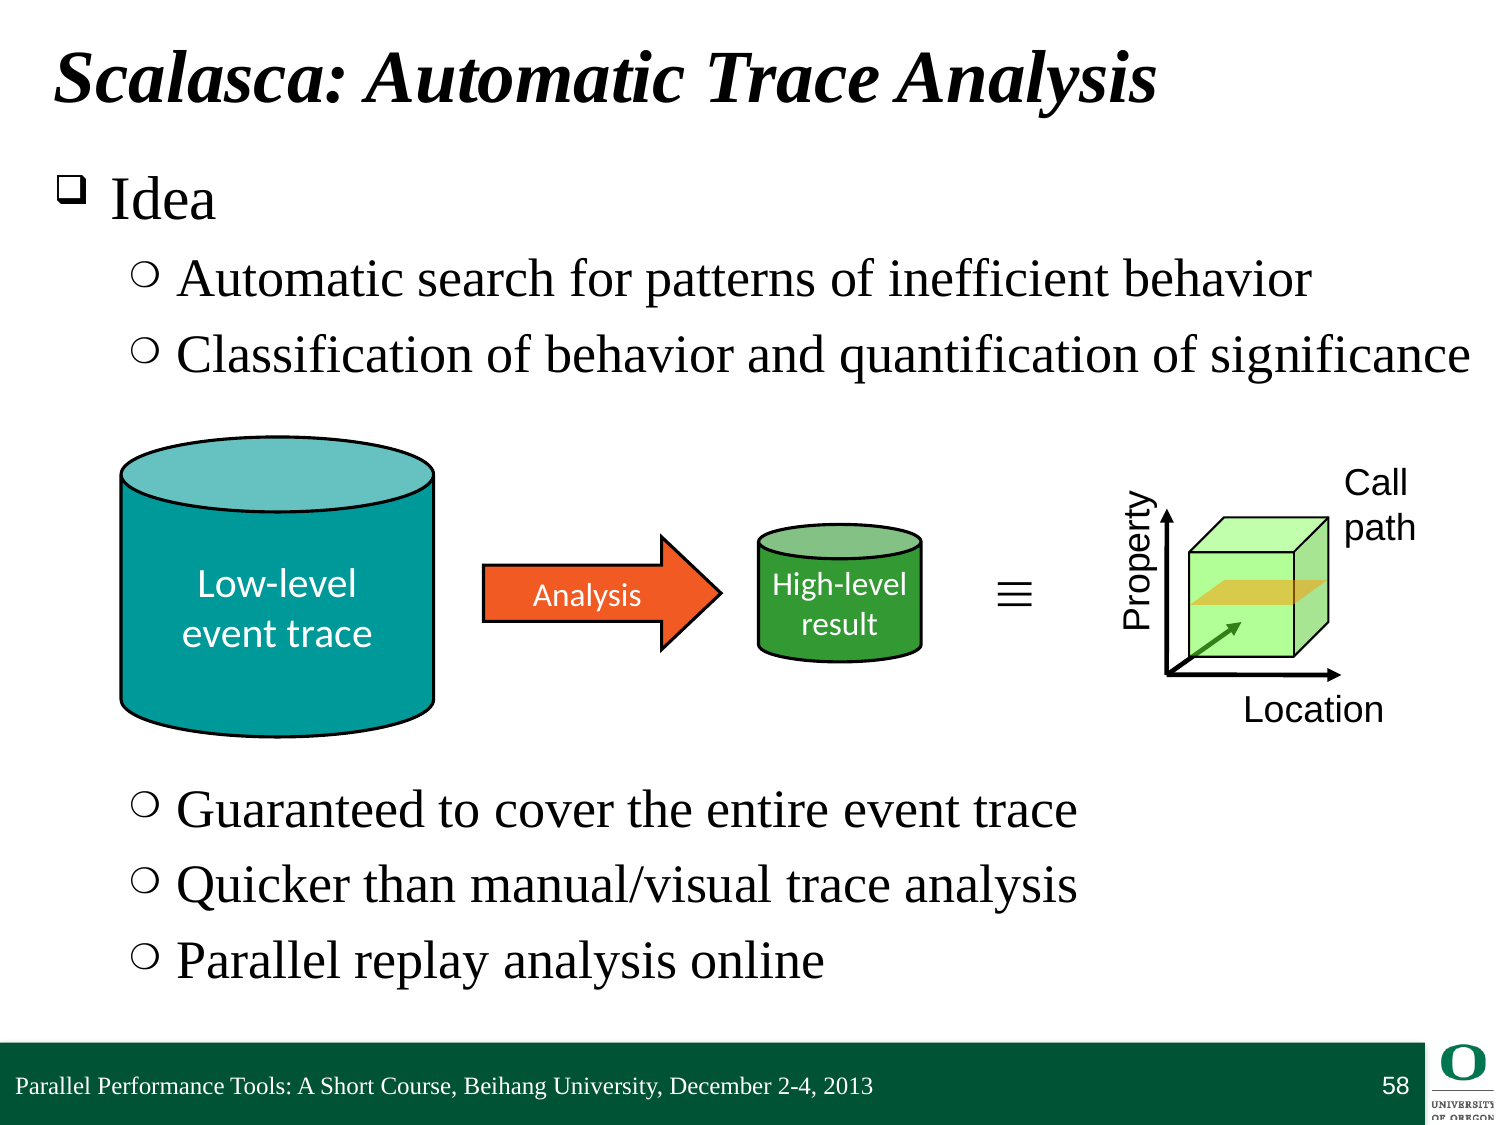

# Scalasca: Automatic Trace Analysis
Idea
Automatic search for patterns of inefficient behavior
Classification of behavior and quantification of significance

Guaranteed to cover the entire event trace
Quicker than manual/visual trace analysis
Parallel replay analysis online
Low-level
event trace
Call
path

Property

Location
High-level
result
Analysis
≡
Parallel Performance Tools: A Short Course, Beihang University, December 2-4, 2013
58